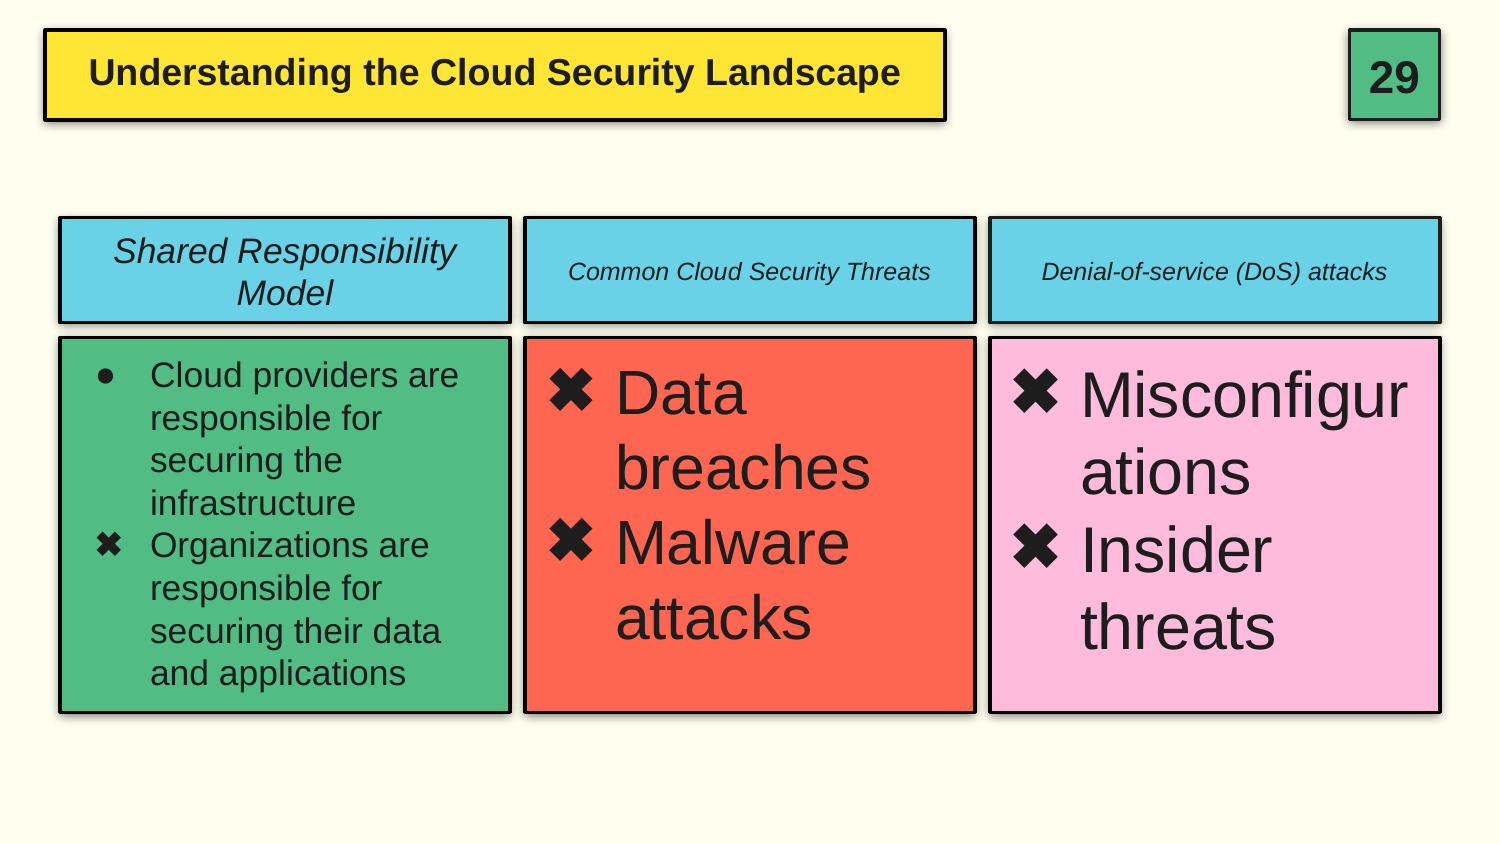

# Understanding the Cloud Security Landscape
Shared Responsibility Model
Common Cloud Security Threats
Denial-of-service (DoS) attacks
Cloud providers are responsible for securing the infrastructure
Organizations are responsible for securing their data and applications
Data breaches
Malware attacks

Misconfigurations
Insider threats